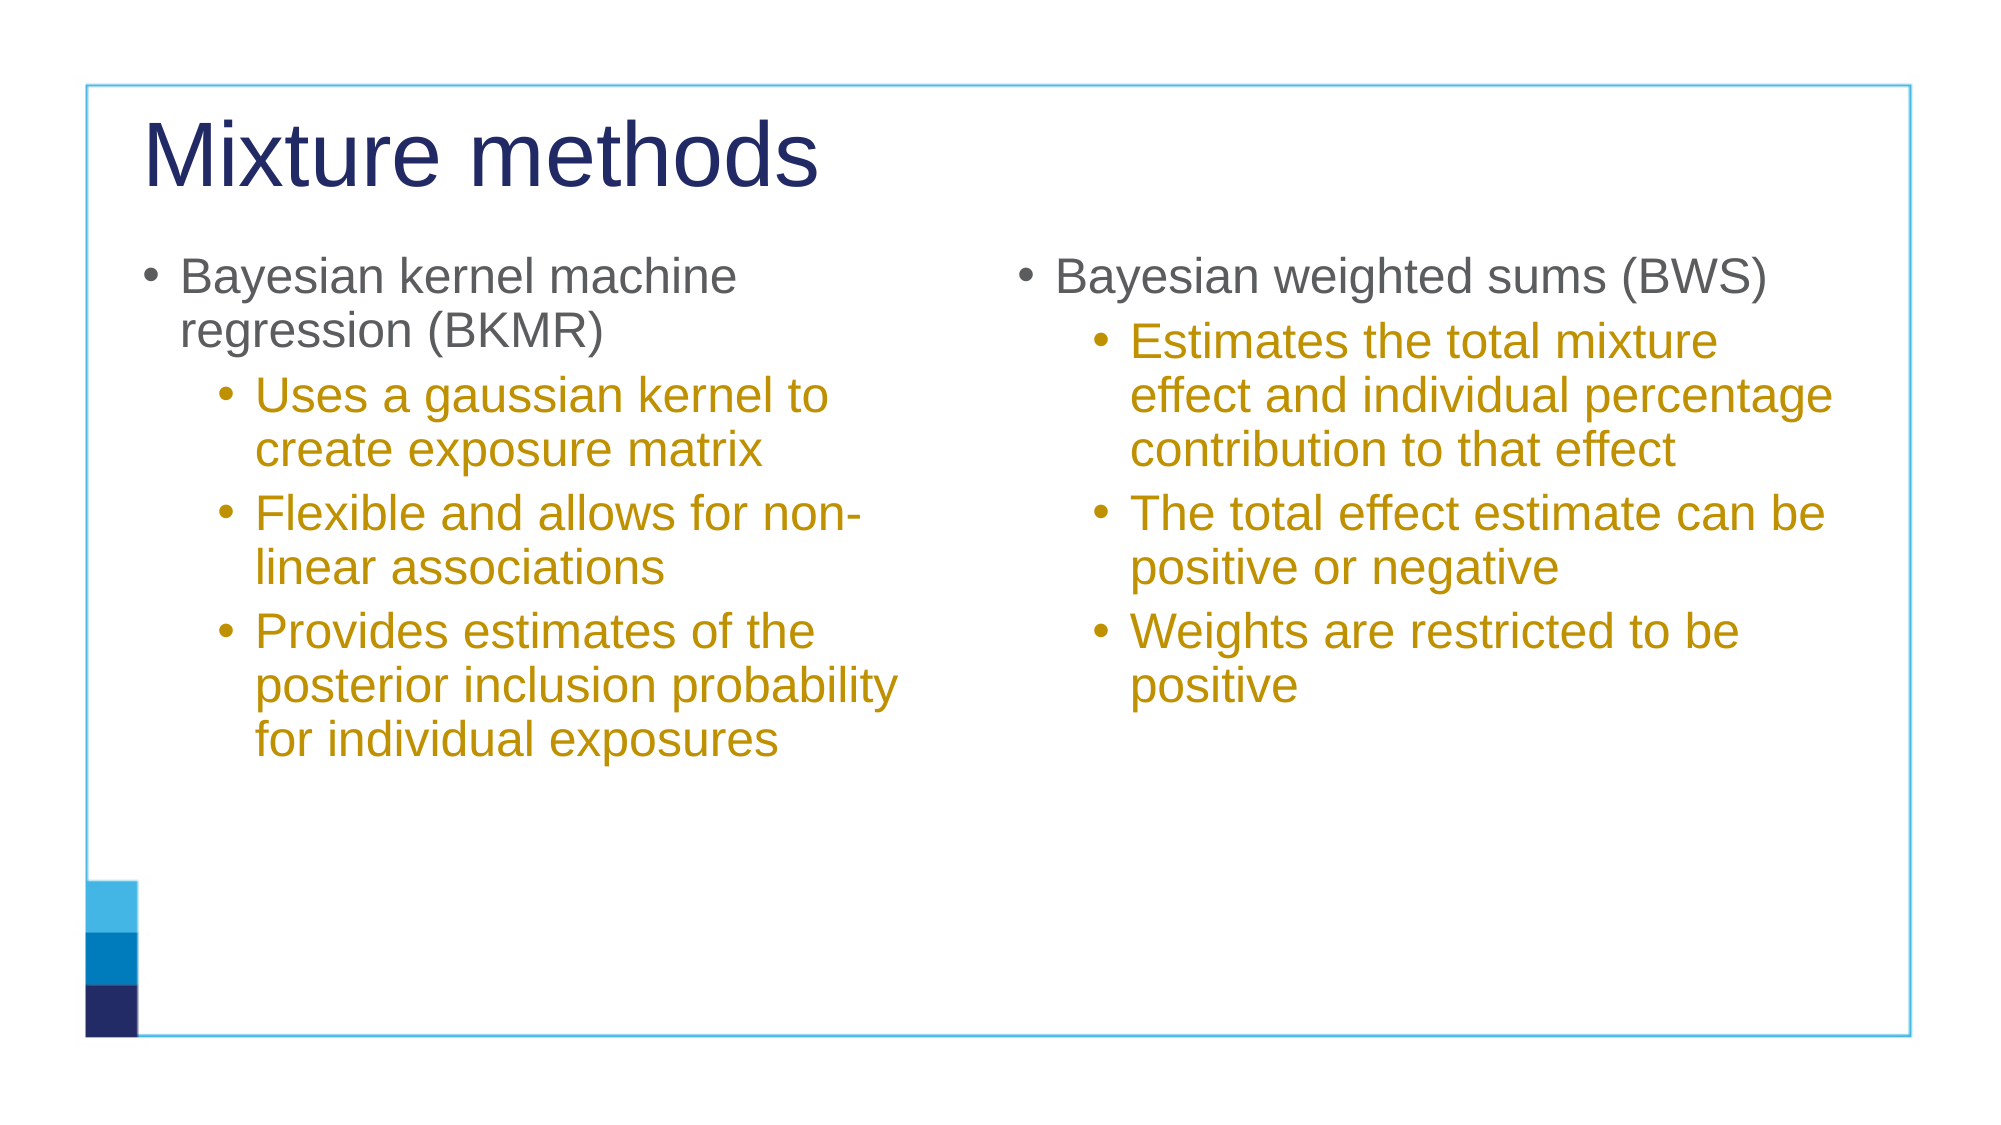

# Mixture methods
Bayesian kernel machine regression (BKMR)
Uses a gaussian kernel to create exposure matrix
Flexible and allows for non-linear associations
Provides estimates of the posterior inclusion probability for individual exposures

Bayesian weighted sums (BWS)
Estimates the total mixture effect and individual percentage contribution to that effect
The total effect estimate can be positive or negative
Weights are restricted to be positive